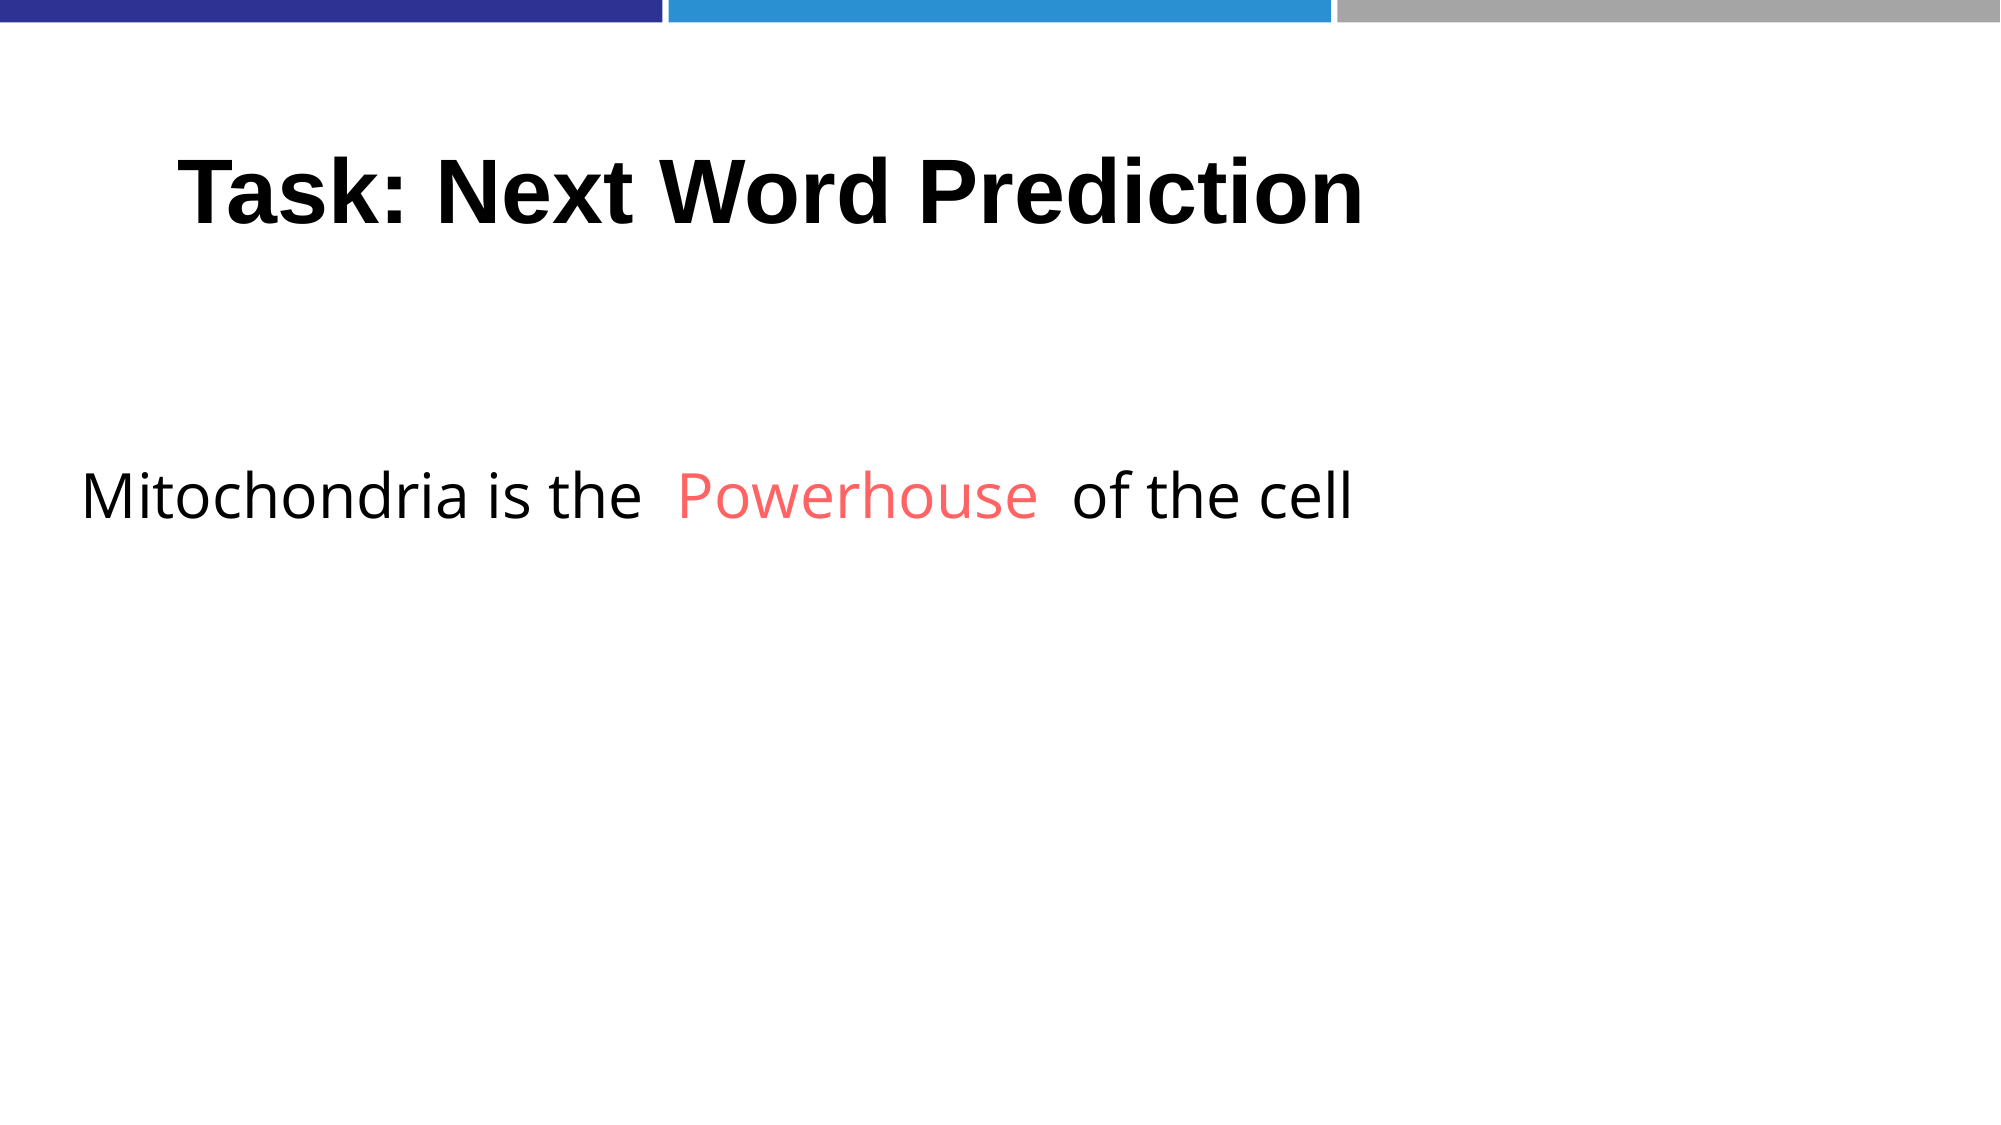

Task: Next Word Prediction
Mitochondria is the  Powerhouse  of the cell